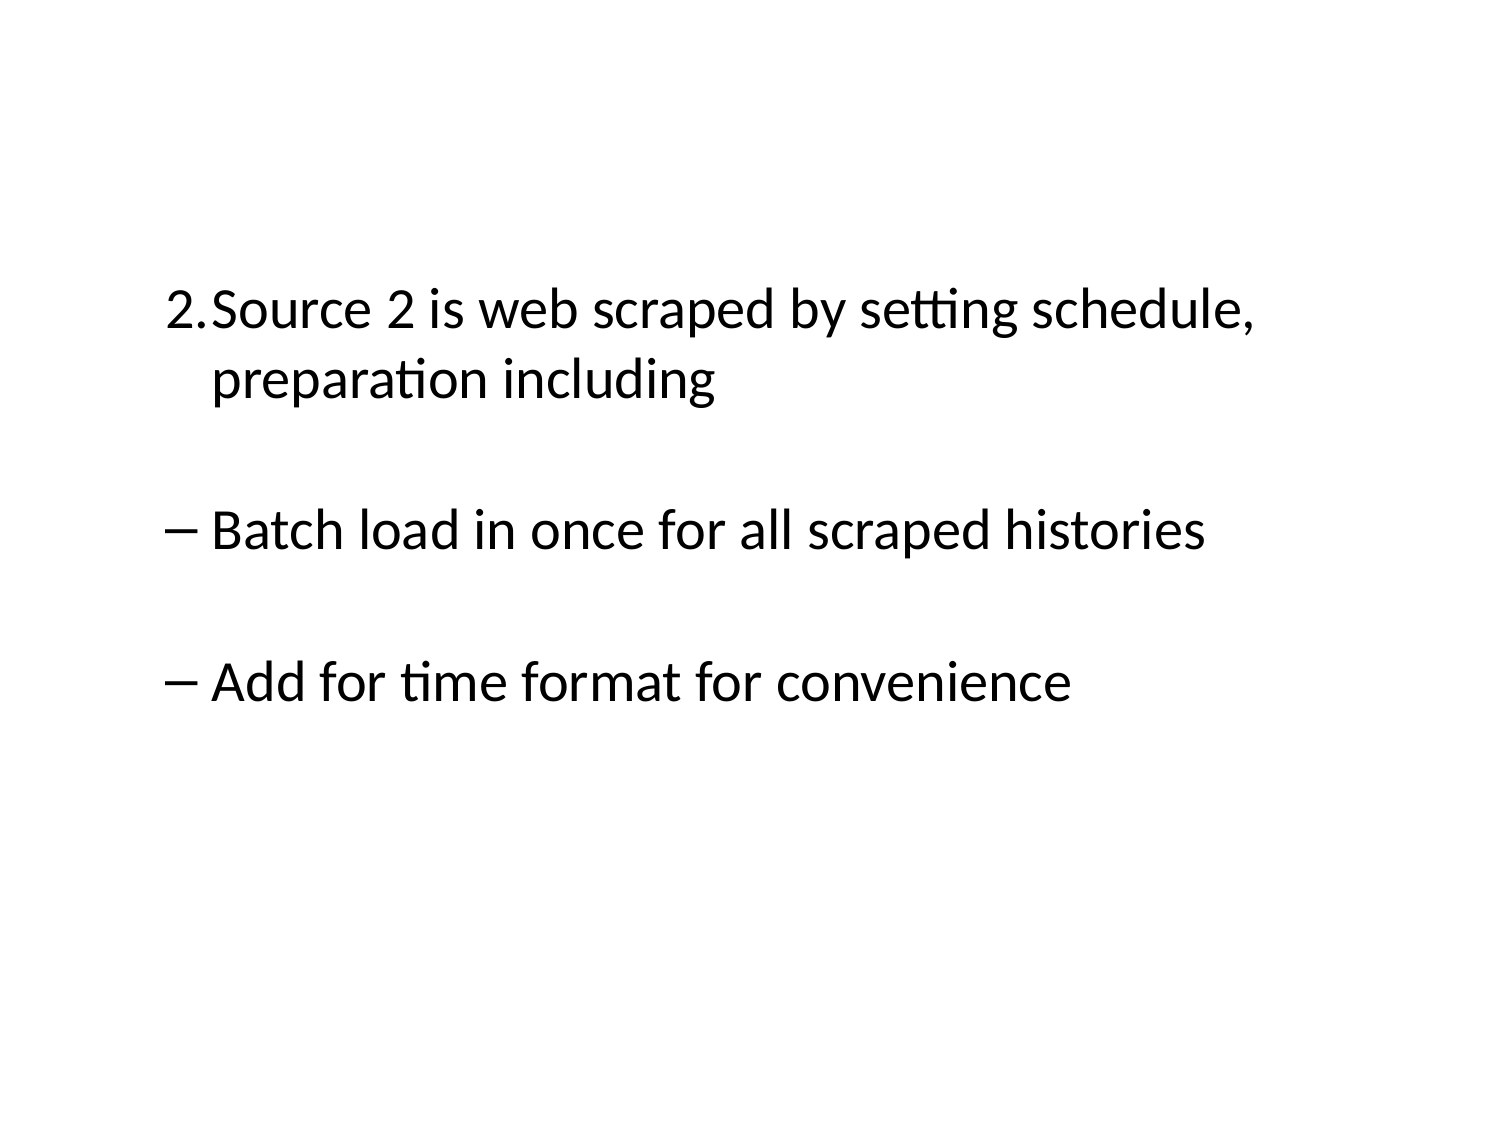

Source 2 is web scraped by setting schedule, preparation including
Batch load in once for all scraped histories
Add for time format for convenience